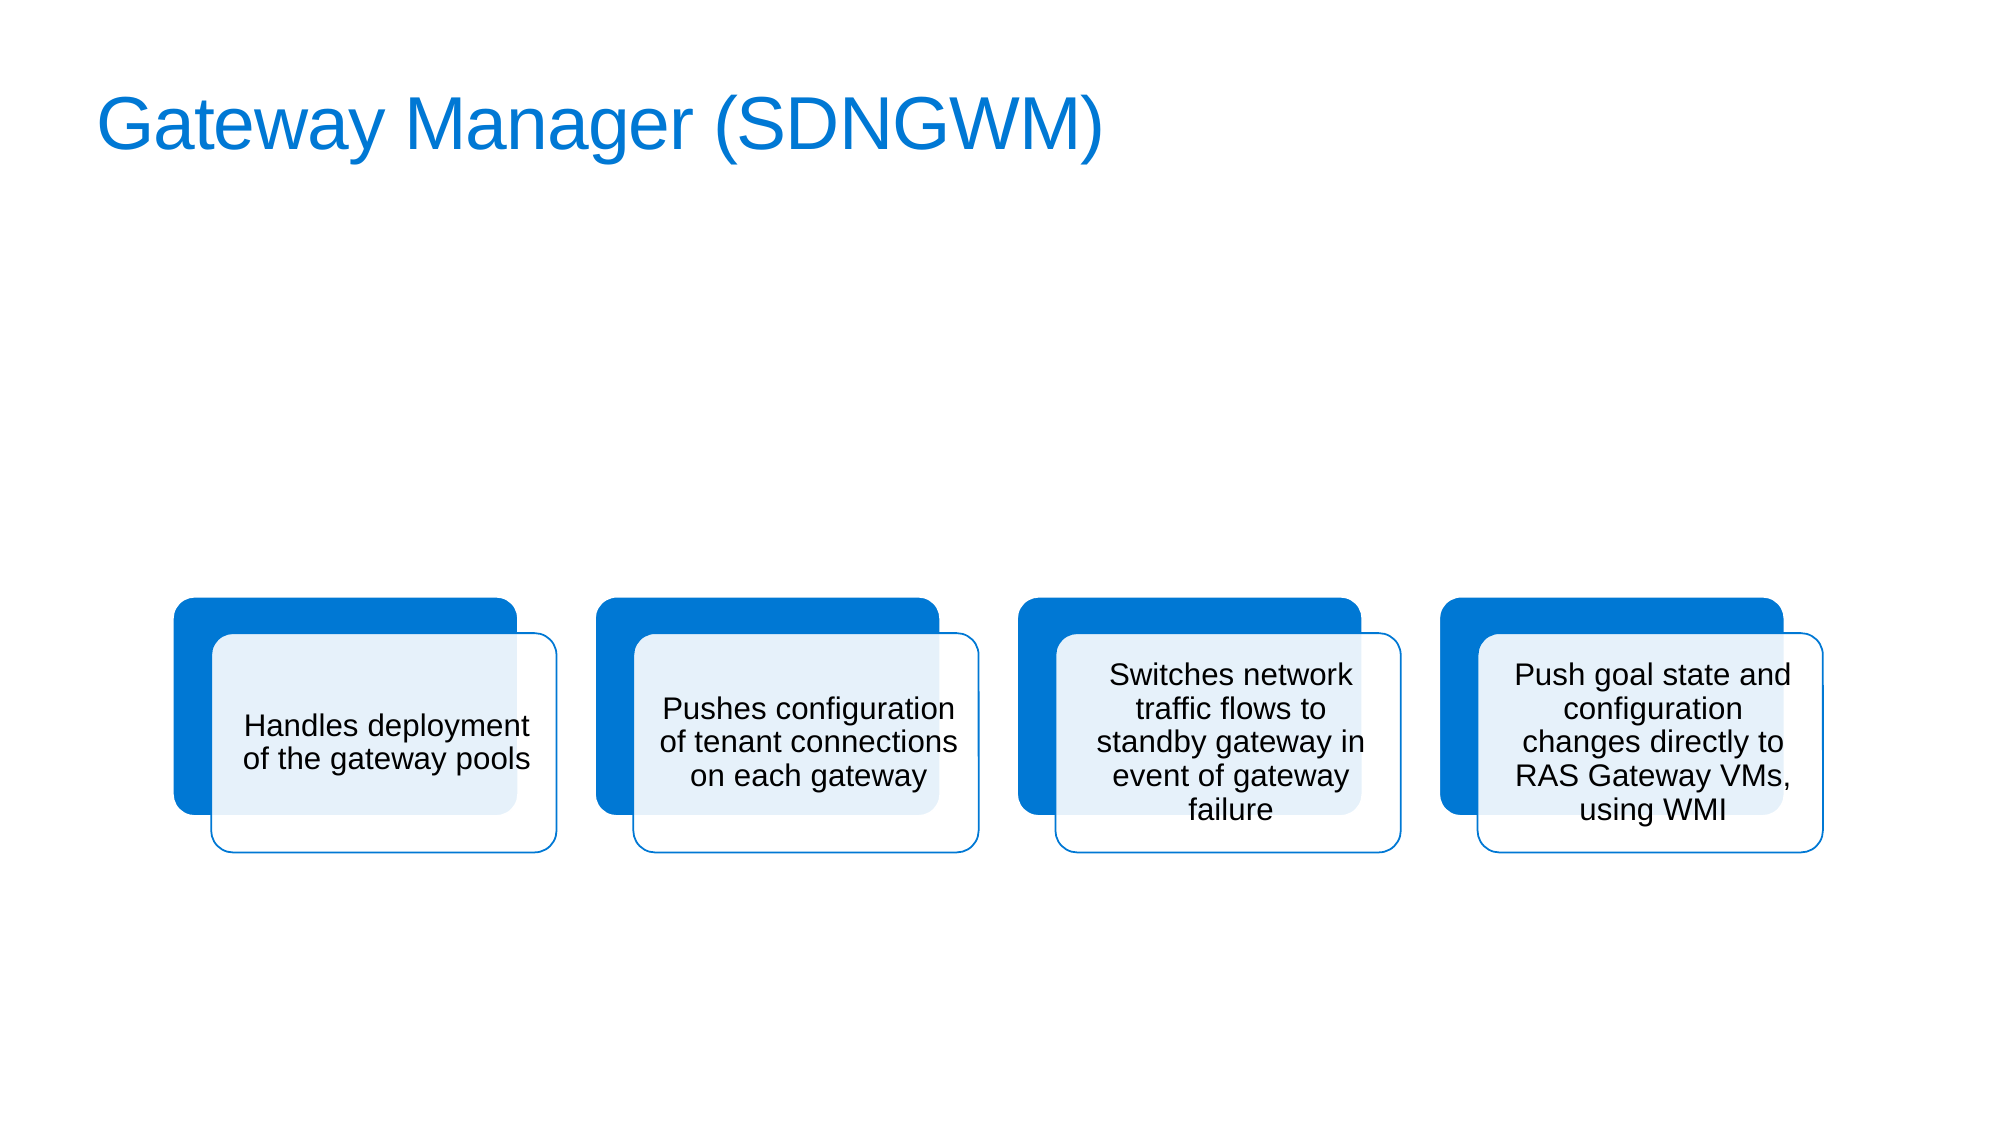

# Gateway Manager (SDNGWM)
Handles deployment of the gateway pools
Pushes configuration of tenant connections on each gateway
Switches network traffic flows to standby gateway in event of gateway failure
Push goal state and configuration changes directly to RAS Gateway VMs, using WMI